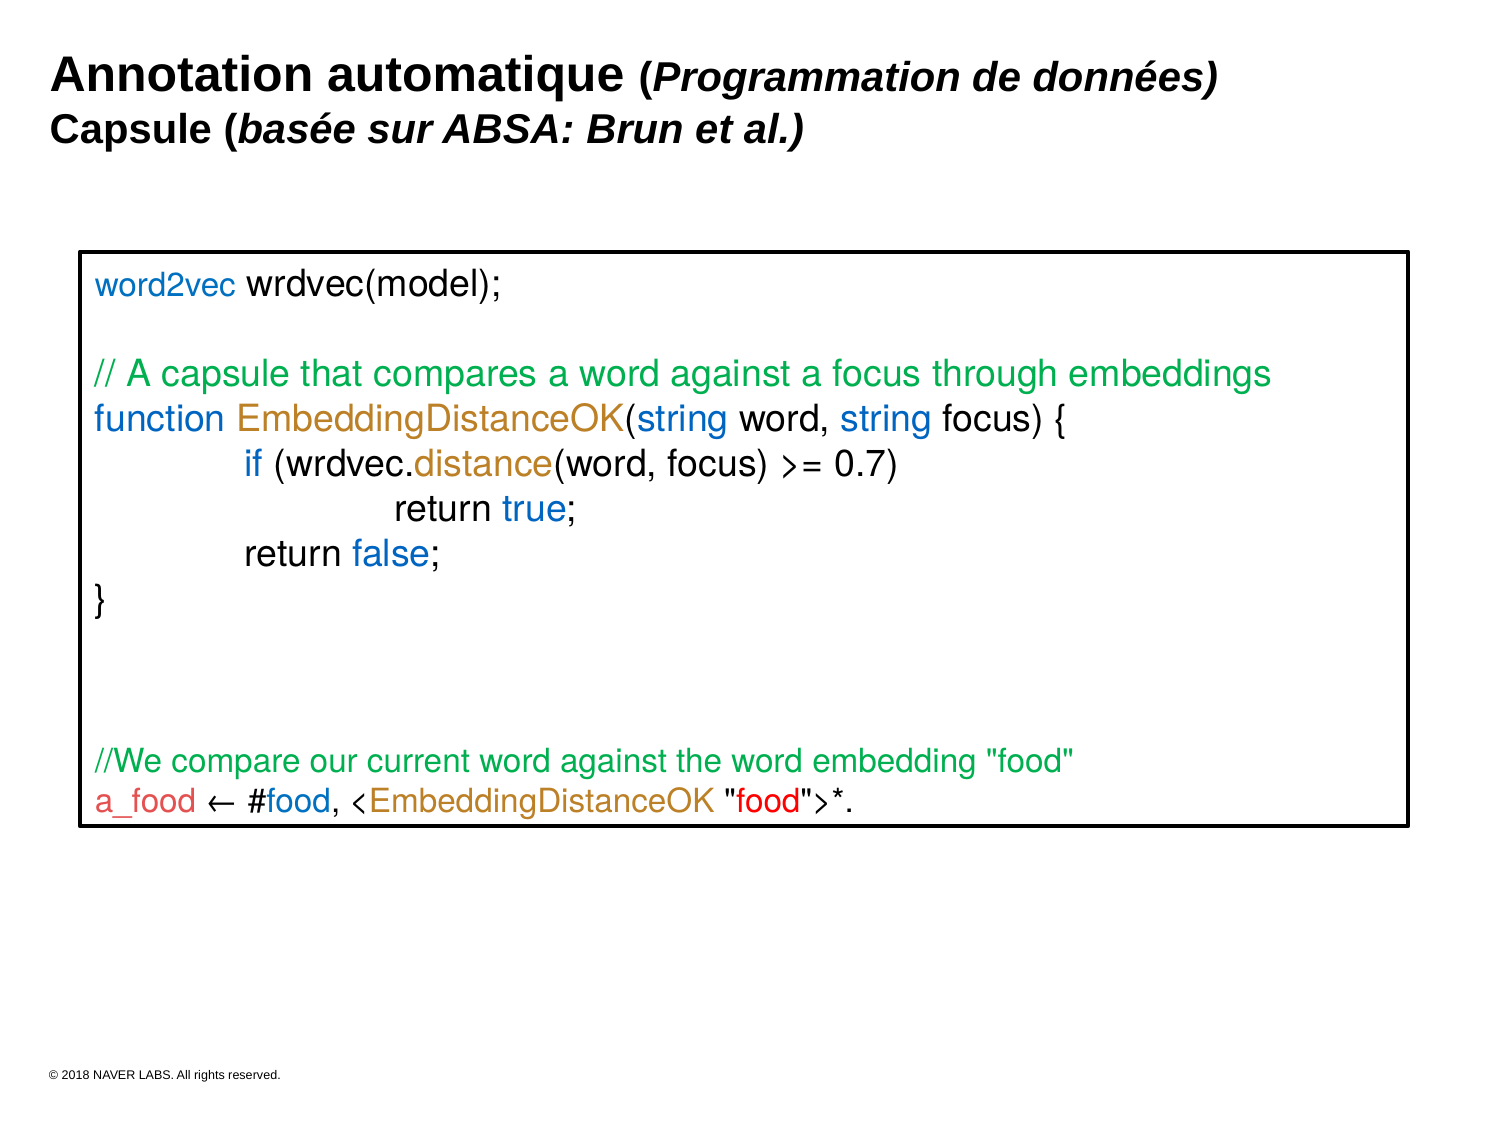

Annotation automatique (Programmation de données)
Capsule (basée sur ABSA: Brun et al.)
word2vec wrdvec(model);

// A capsule that compares a word against a focus through embeddings
function EmbeddingDistanceOK(string word, string focus) {
	if (wrdvec.distance(word, focus) >= 0.7)
		return true;
	return false;
}

//We compare our current word against the word embedding "food"
a_food ← #food, <EmbeddingDistanceOK "food">*.